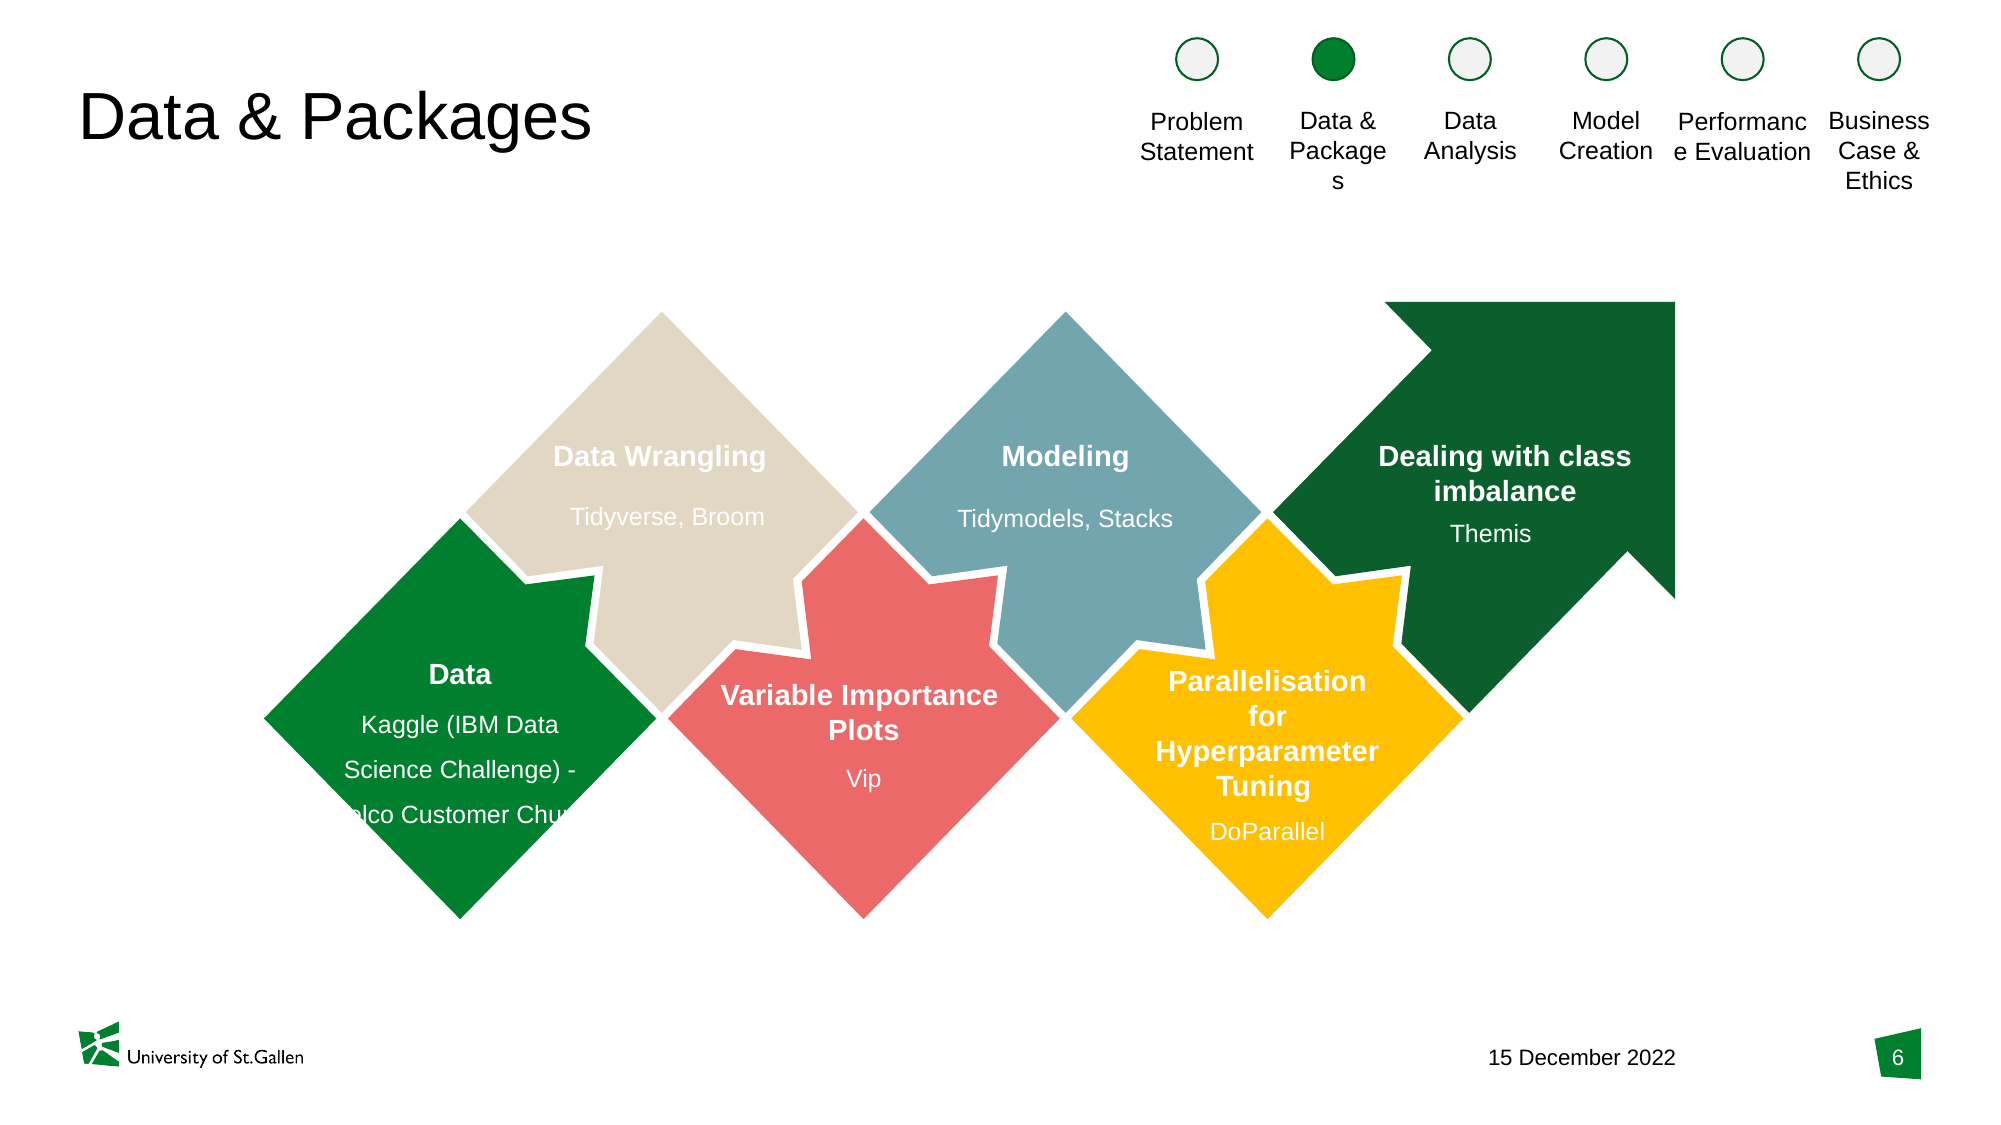

Data & Packages
Data Analysis
Model Creation
Business Case & Ethics
Problem Statement
Performance Evaluation
# Data & Packages

Data Wrangling
Modeling
Dealing with class imbalance
Tidyverse, Broom
Tidymodels, Stacks
Themis

Data
Parallelisation for Hyperparameter Tuning
Variable Importance
Plots
Kaggle (IBM Data Science Challenge) - Telco Customer Churn
Vip
DoParallel
6